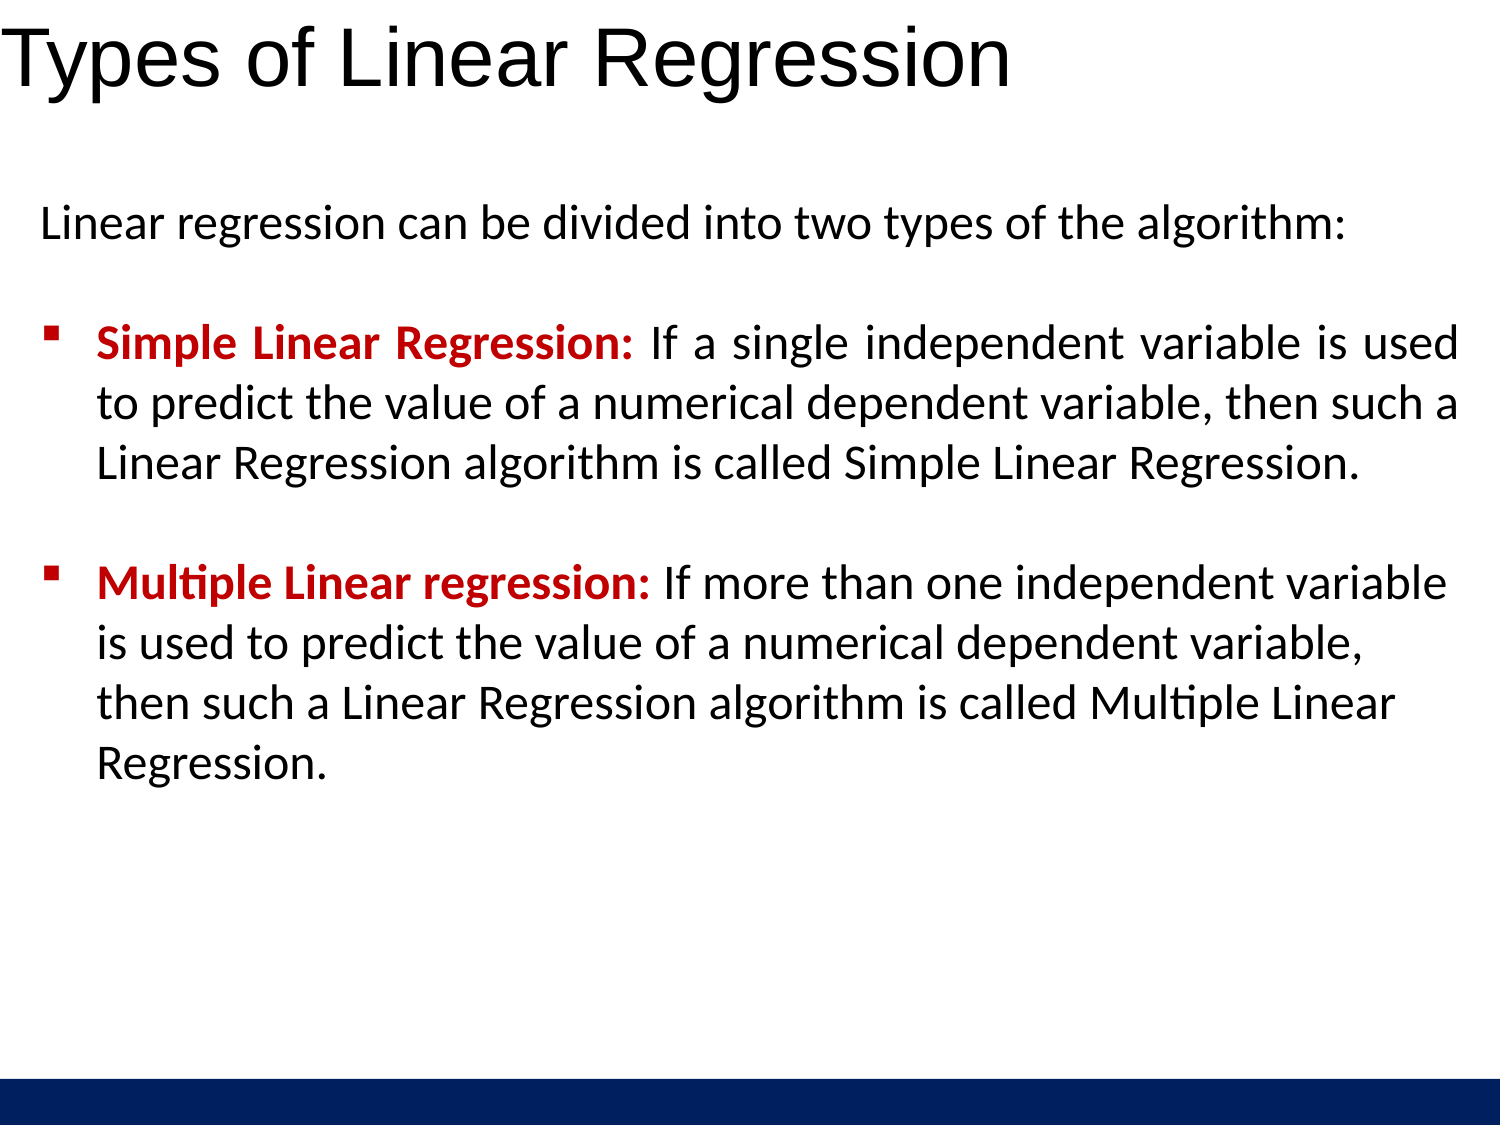

# Types of Linear Regression

Linear regression can be divided into two types of the algorithm:

Simple Linear Regression: If a single independent variable is used to predict the value of a numerical dependent variable, then such a Linear Regression algorithm is called Simple Linear Regression.

Multiple Linear regression: If more than one independent variable is used to predict the value of a numerical dependent variable, then such a Linear Regression algorithm is called Multiple Linear Regression.